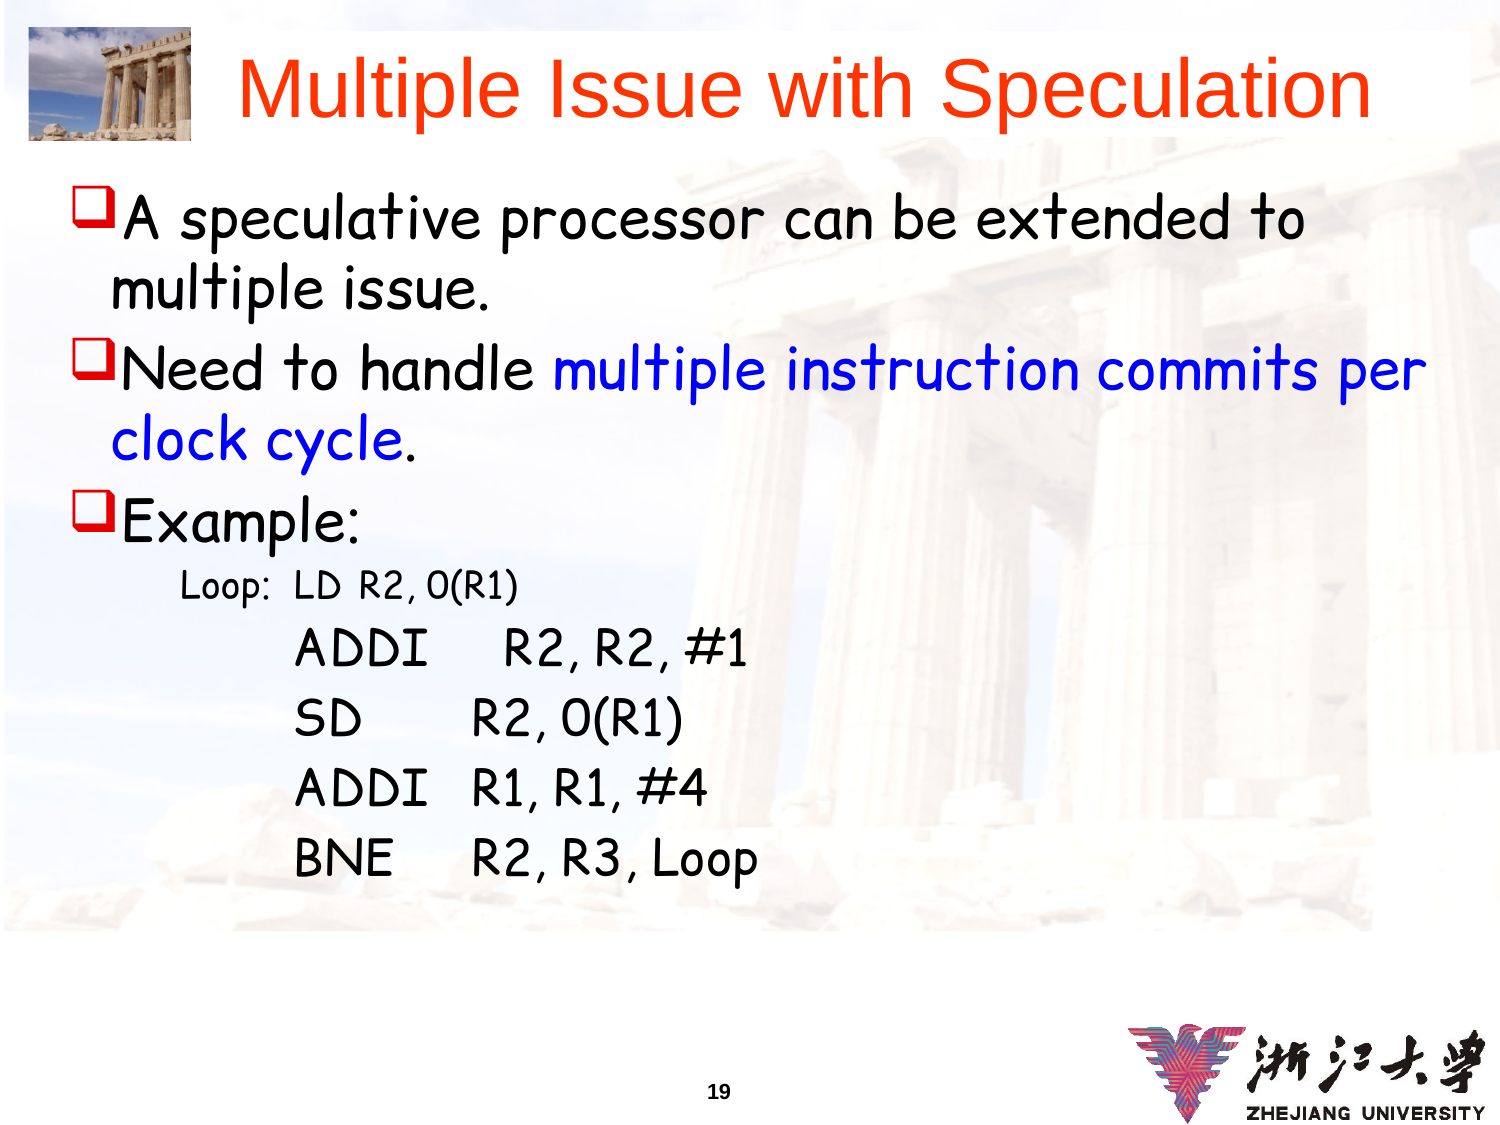

# Multiple Issue with Speculation
A speculative processor can be extended to multiple issue.
Need to handle multiple instruction commits per clock cycle.
Example:
Loop:  LD	R2, 0(R1)
ADDI     R2, R2, #1
SD    	R2, 0(R1)
ADDI	R1, R1, #4
BNE	R2, R3, Loop